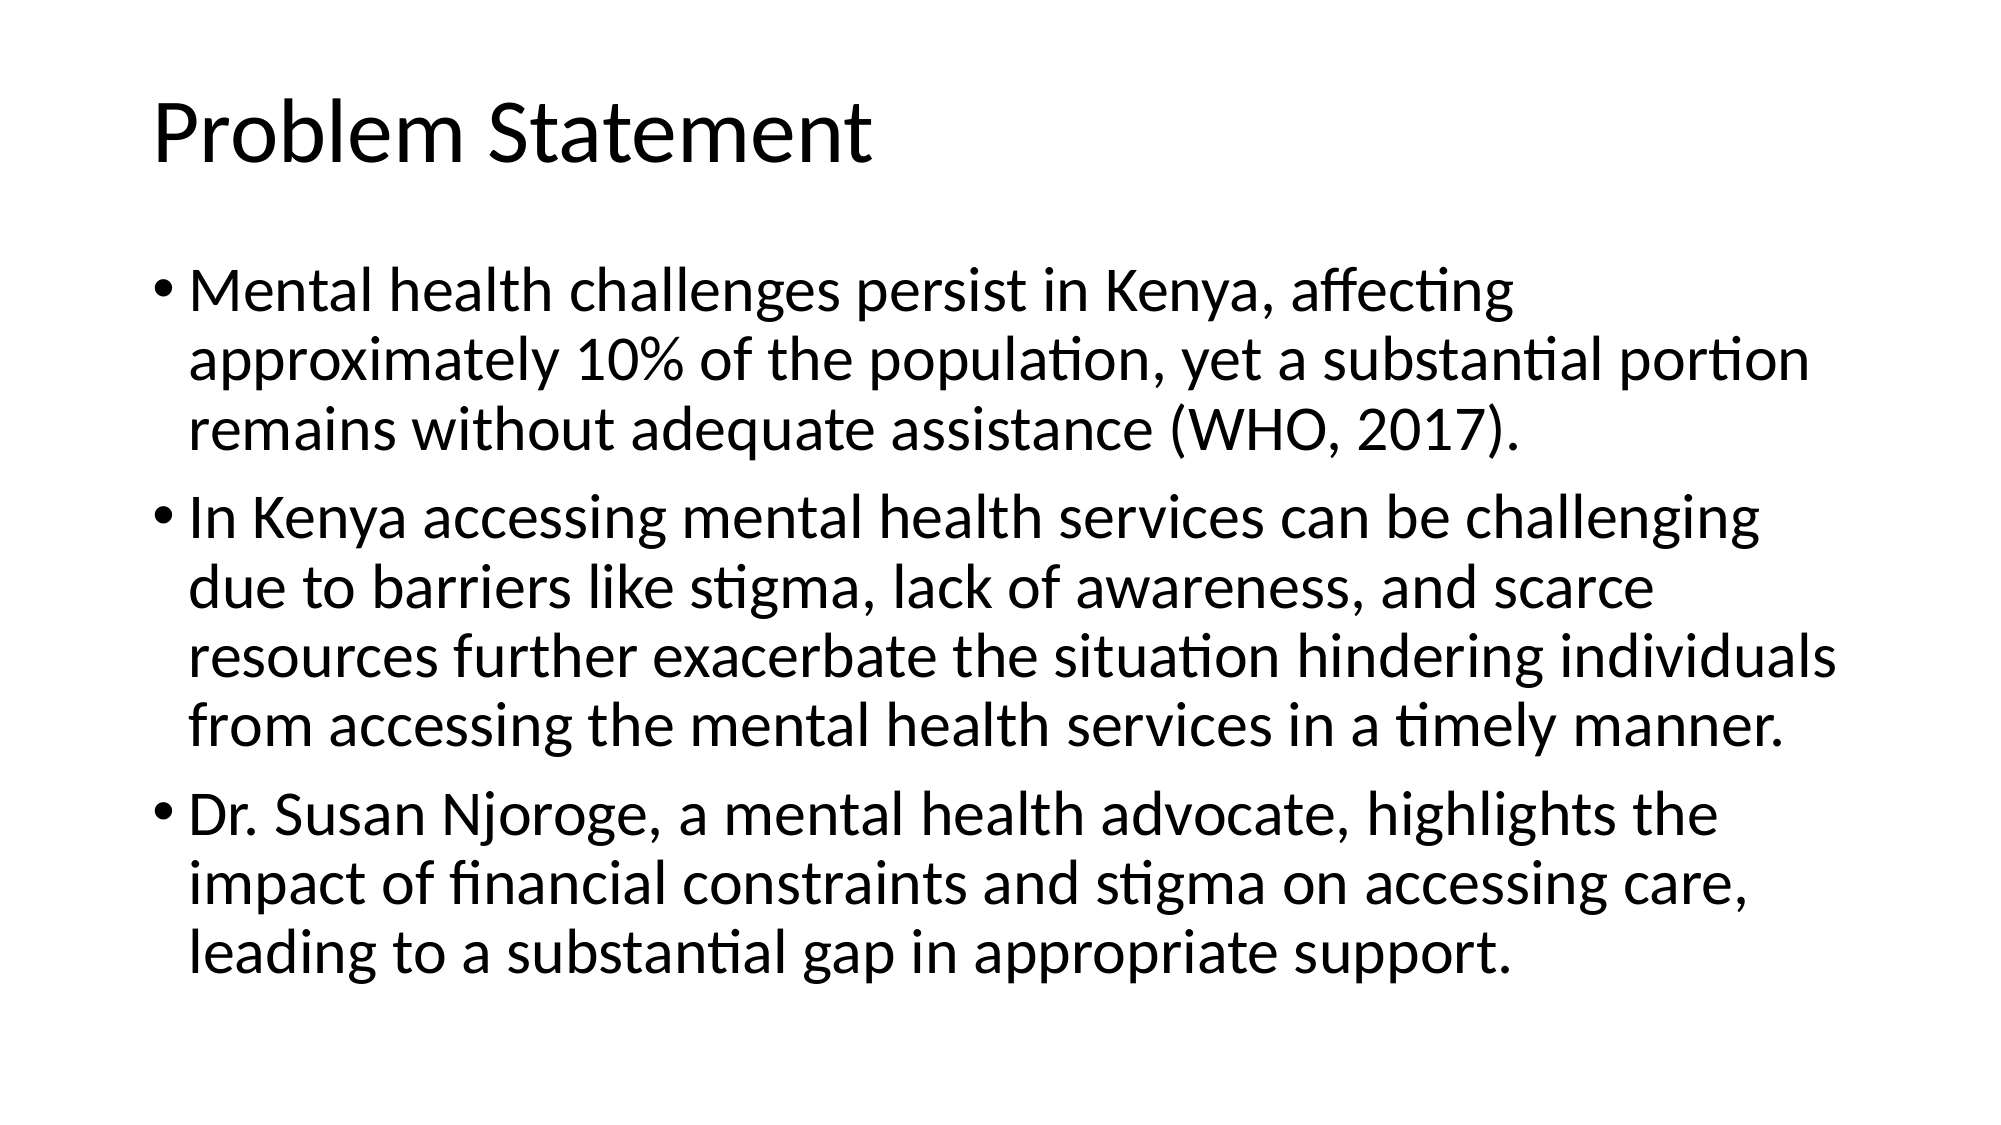

# Problem Statement
Mental health challenges persist in Kenya, affecting approximately 10% of the population, yet a substantial portion remains without adequate assistance (WHO, 2017).
In Kenya accessing mental health services can be challenging due to barriers like stigma, lack of awareness, and scarce resources further exacerbate the situation hindering individuals from accessing the mental health services in a timely manner.
Dr. Susan Njoroge, a mental health advocate, highlights the impact of financial constraints and stigma on accessing care, leading to a substantial gap in appropriate support.